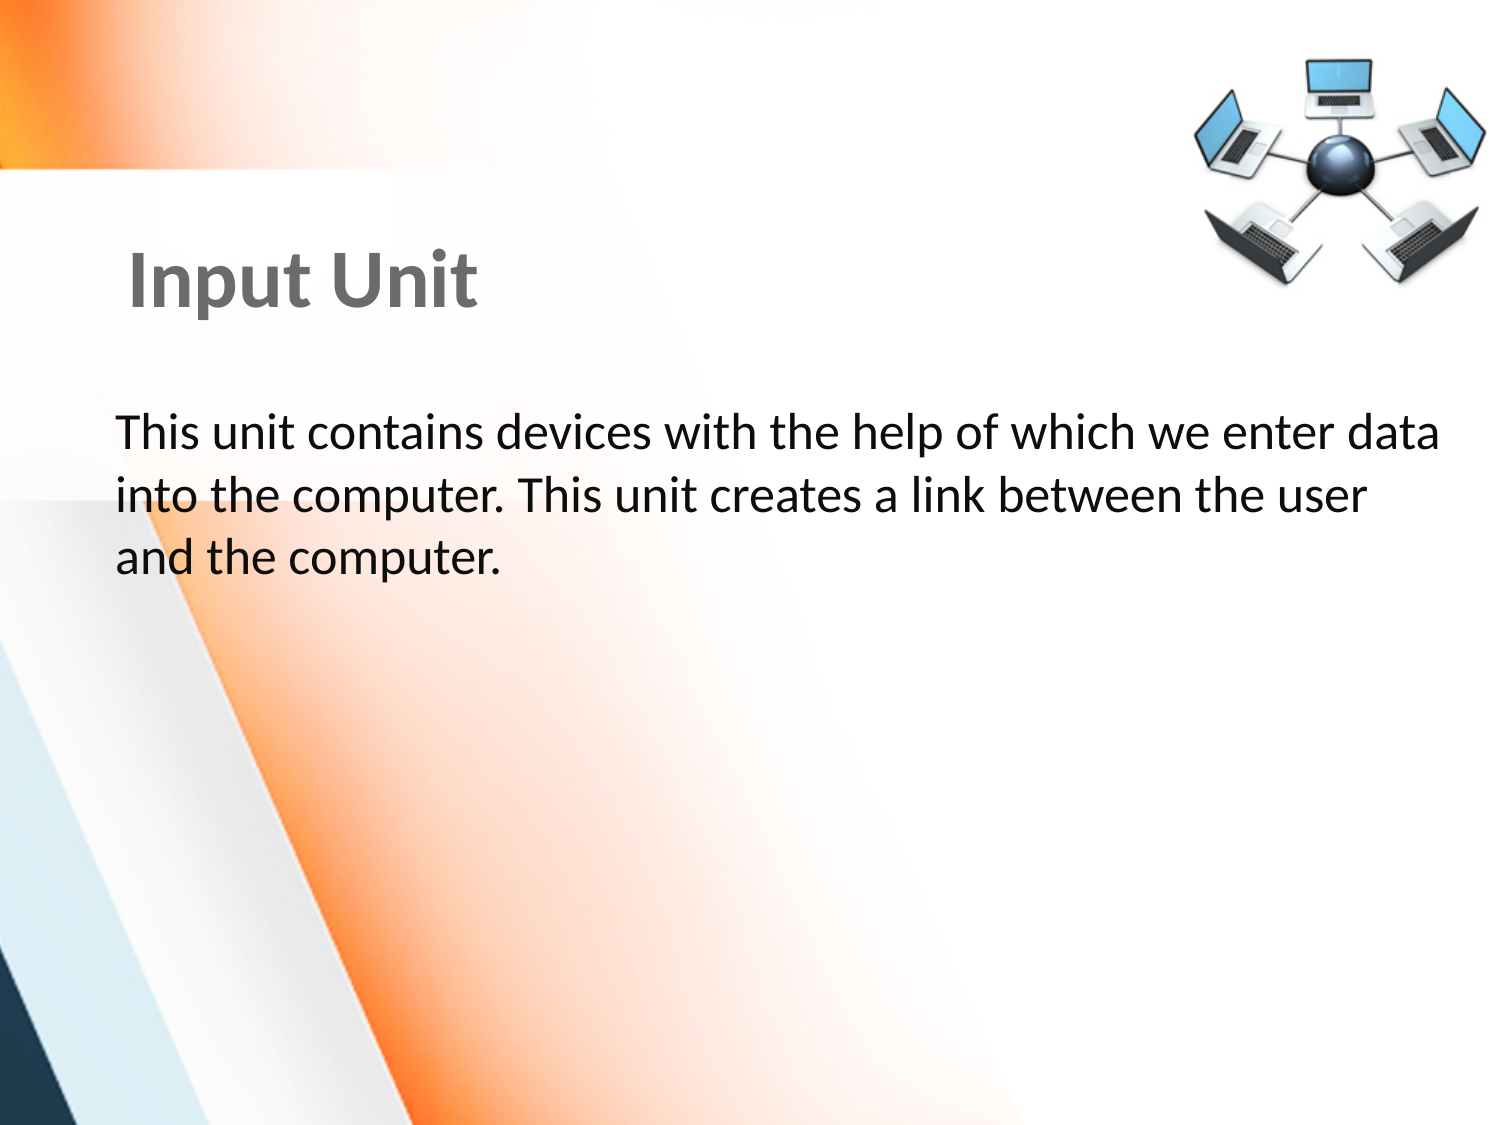

# Input Unit
This unit contains devices with the help of which we enter data into the computer. This unit creates a link between the user and the computer.